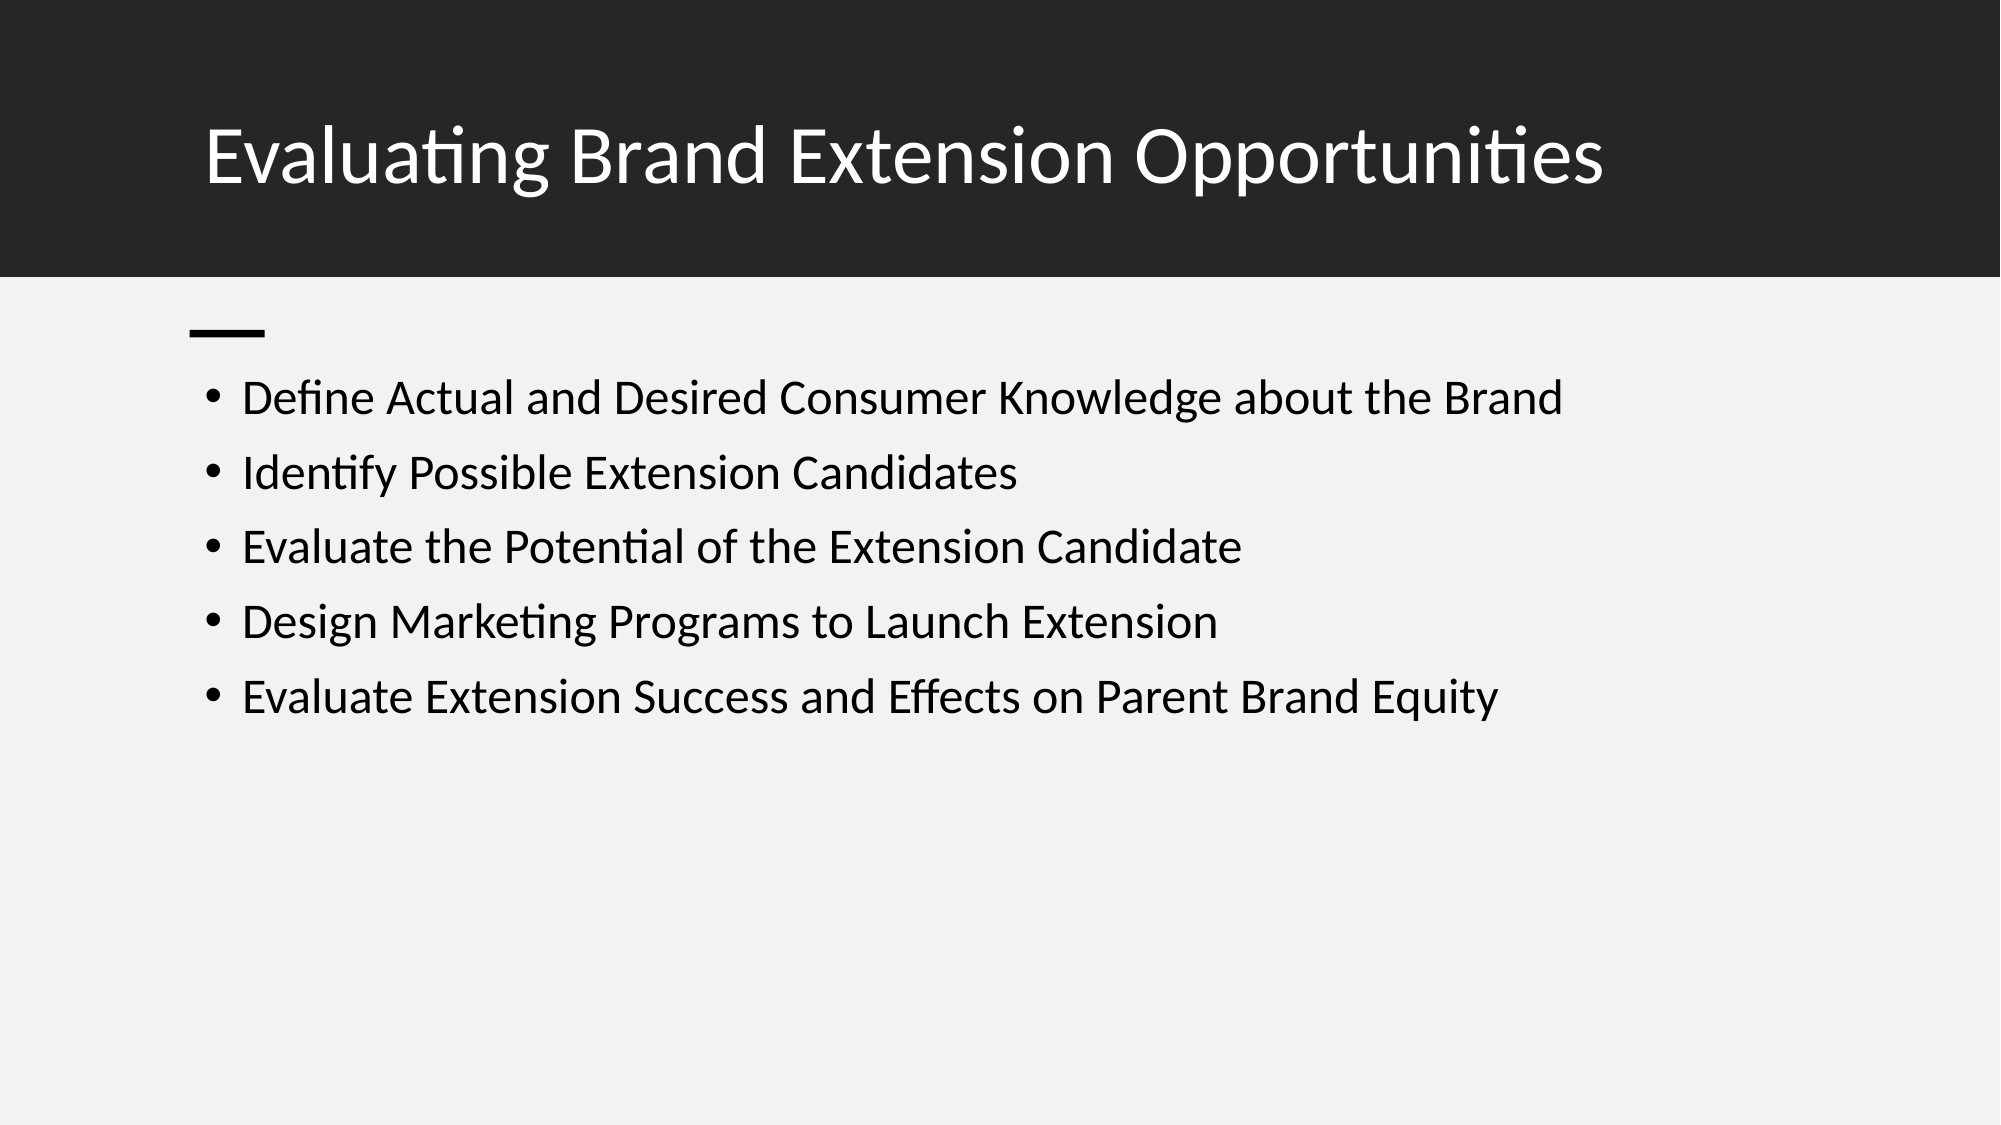

# Evaluating Brand Extension Opportunities

Define Actual and Desired Consumer Knowledge about the Brand
Identify Possible Extension Candidates
Evaluate the Potential of the Extension Candidate
Design Marketing Programs to Launch Extension
Evaluate Extension Success and Effects on Parent Brand Equity